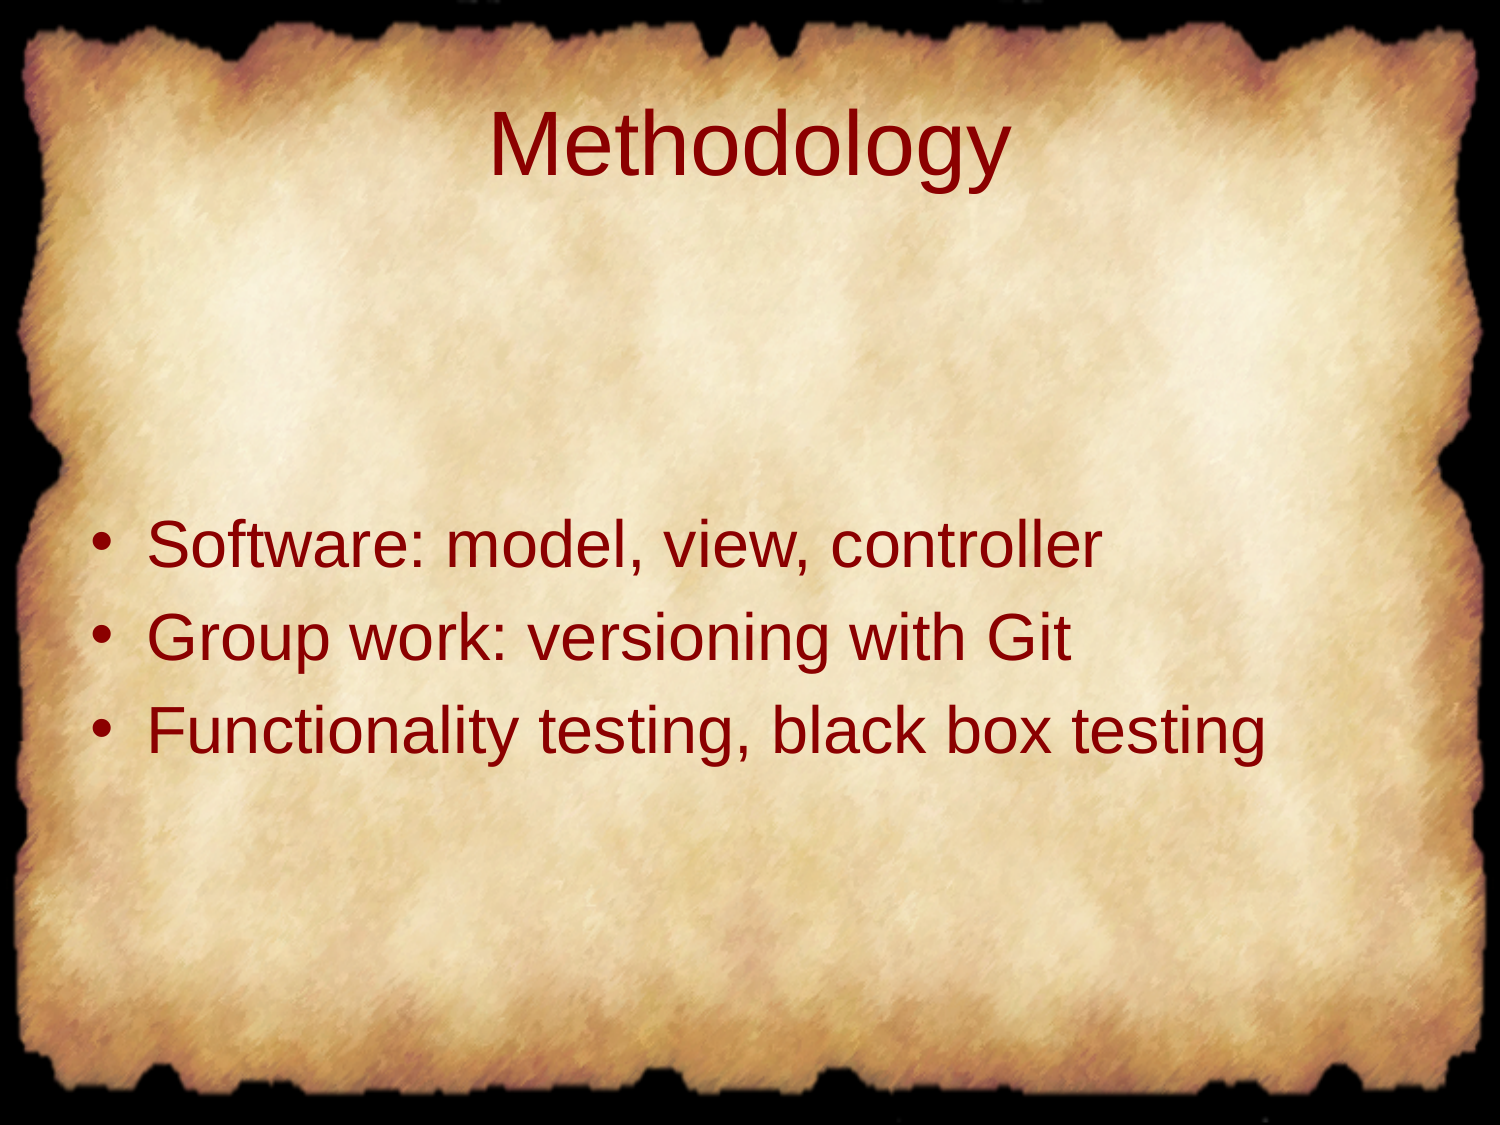

# Methodology
Software: model, view, controller
Group work: versioning with Git
Functionality testing, black box testing